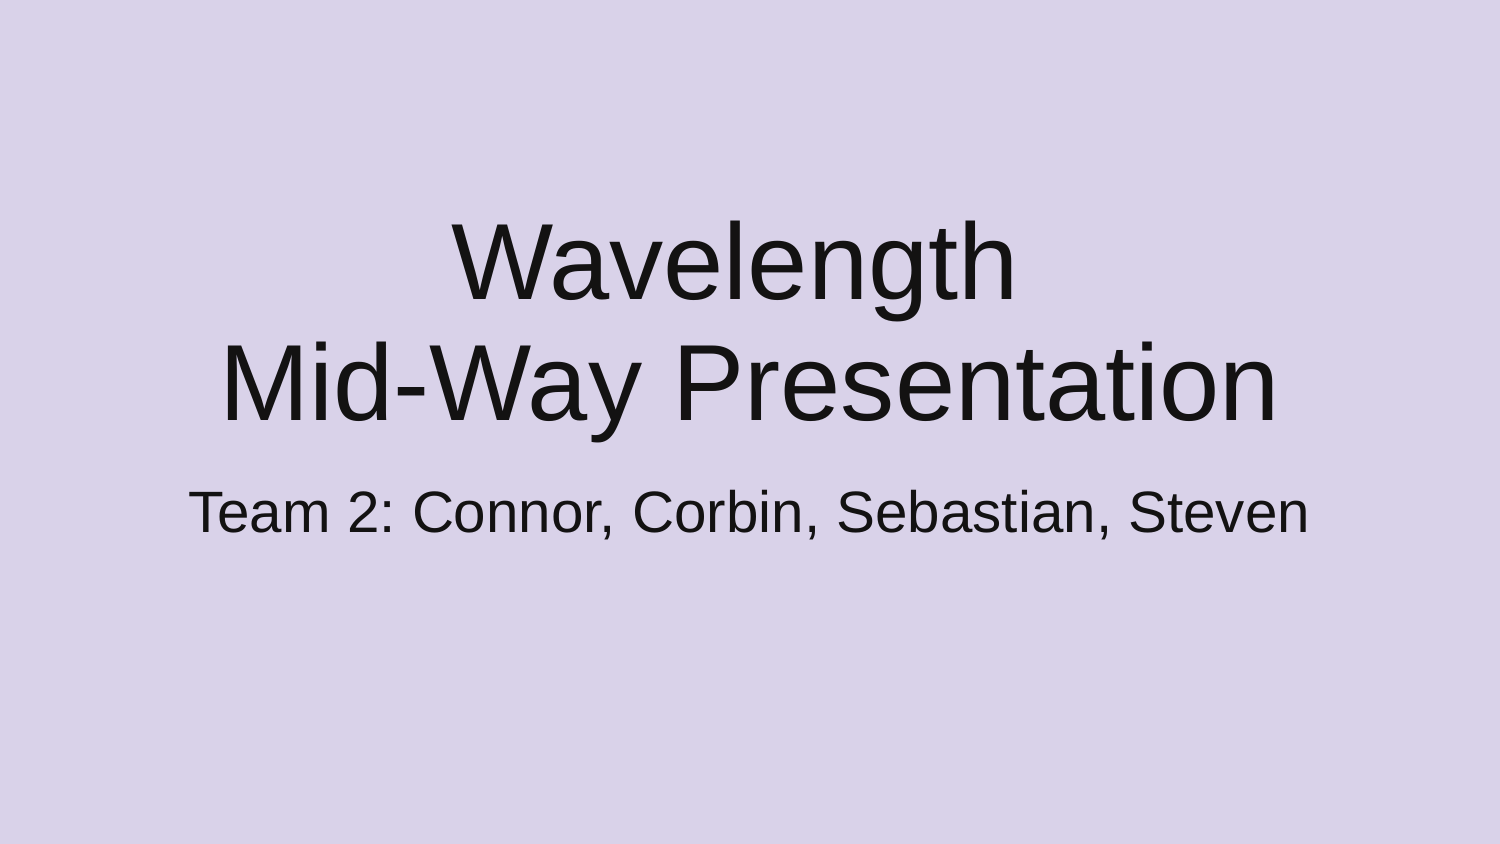

# Wavelength
Mid-Way Presentation
Team 2: Connor, Corbin, Sebastian, Steven